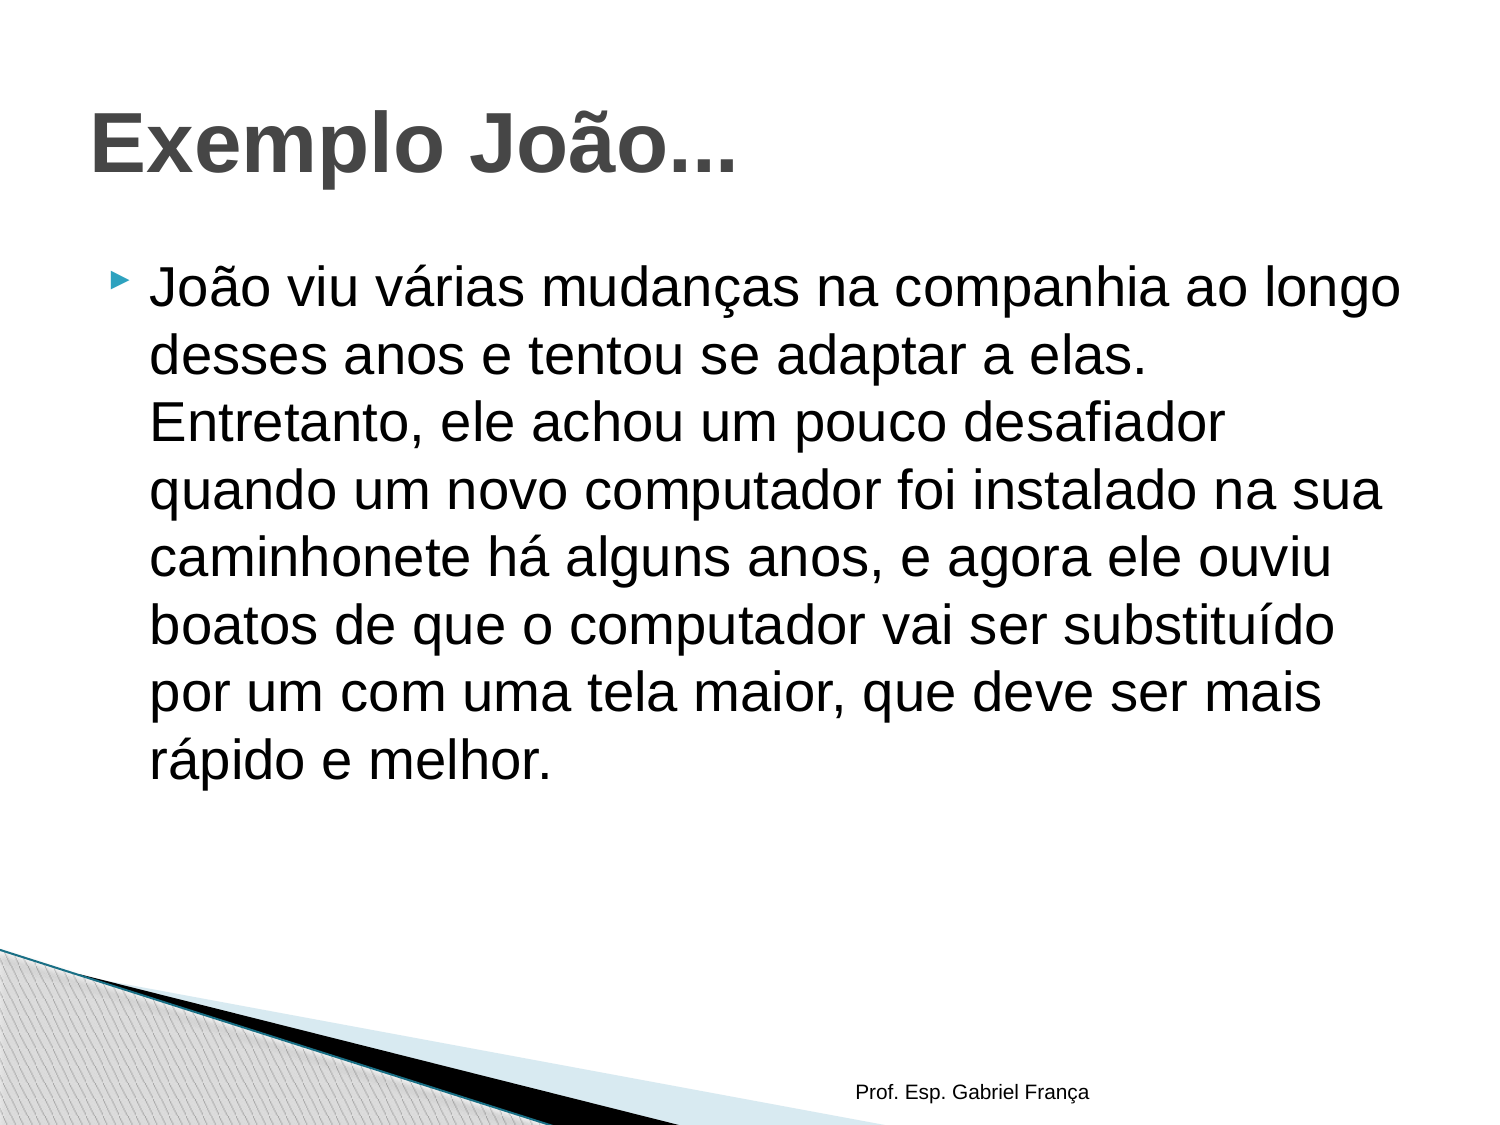

# Exemplo João...
João viu várias mudanças na companhia ao longo desses anos e tentou se adaptar a elas. Entretanto, ele achou um pouco desafiador quando um novo computador foi instalado na sua caminhonete há alguns anos, e agora ele ouviu boatos de que o computador vai ser substituído por um com uma tela maior, que deve ser mais rápido e melhor.
Prof. Esp. Gabriel França